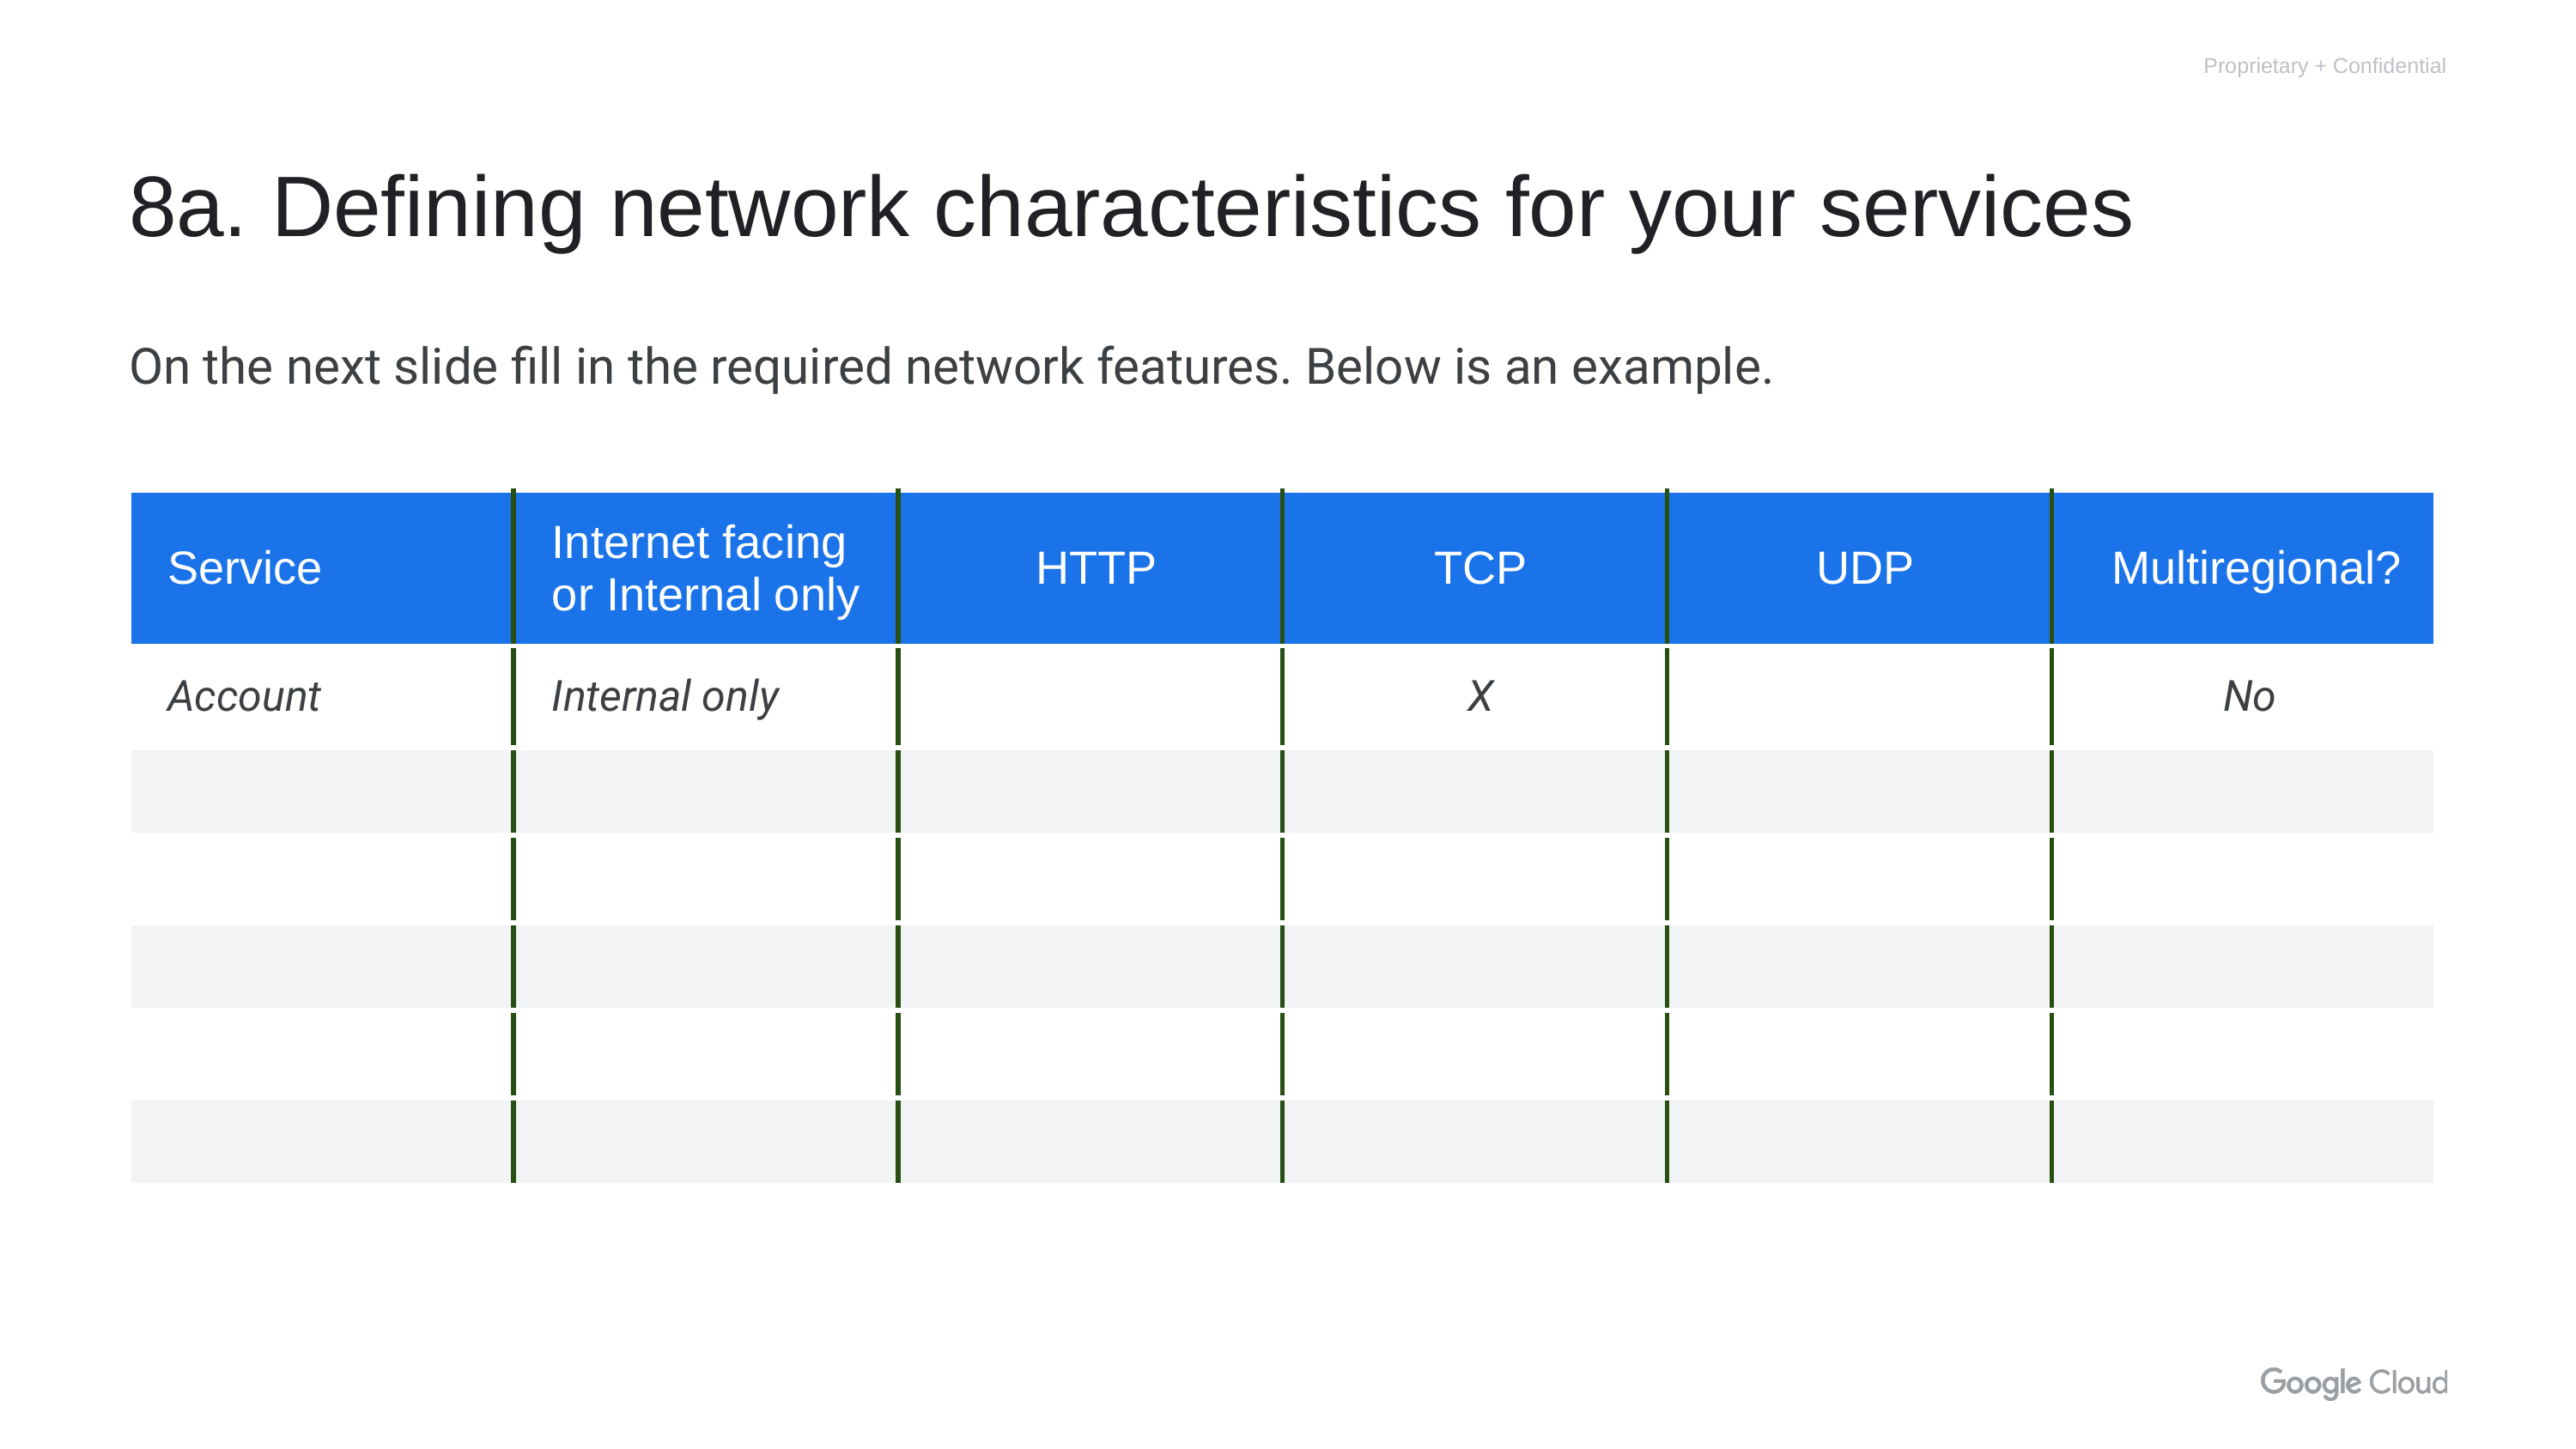

# 8a. Defining network characteristics for your services
On the next slide fill in the required network features. Below is an example.
| Service | Internet facing or Internal only | HTTP | TCP | UDP | Multiregional? |
| --- | --- | --- | --- | --- | --- |
| Account | Internal only |  | X |  | No |
|  |  |  |  |  |  |
|  |  |  |  |  |  |
|  |  |  |  |  |  |
|  |  |  |  |  |  |
|  |  |  |  |  |  |